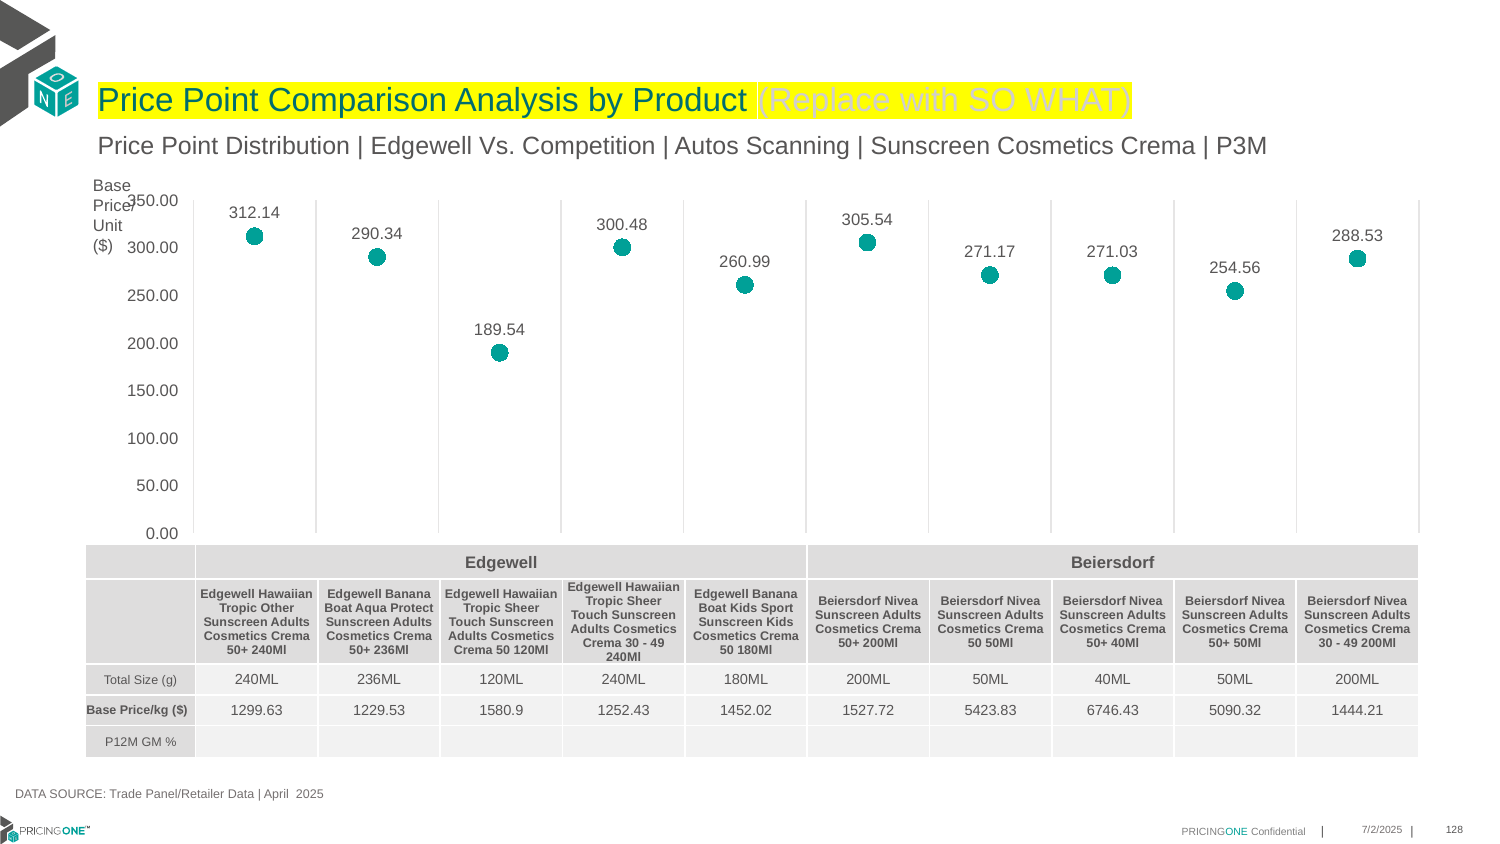

# Price Point Comparison Analysis by Product (Replace with SO WHAT)
Price Point Distribution | Edgewell Vs. Competition | Autos Scanning | Sunscreen Cosmetics Crema | P3M
Base Price/Unit ($)

### Chart

| Category | Base Price/Unit |
|---|---|
| Edgewell Hawaiian Tropic Other Sunscreen Adults Cosmetics Crema 50+ 240Ml | 312.14 |
| Edgewell Banana Boat Aqua Protect Sunscreen Adults Cosmetics Crema 50+ 236Ml | 290.34 |
| Edgewell Hawaiian Tropic Sheer Touch Sunscreen Adults Cosmetics Crema 50 120Ml | 189.54 |
| Edgewell Hawaiian Tropic Sheer Touch Sunscreen Adults Cosmetics Crema 30 - 49 240Ml | 300.48 |
| Edgewell Banana Boat Kids Sport Sunscreen Kids Cosmetics Crema 50 180Ml | 260.99 |
| Beiersdorf Nivea Sunscreen Adults Cosmetics Crema 50+ 200Ml | 305.54 |
| Beiersdorf Nivea Sunscreen Adults Cosmetics Crema 50 50Ml | 271.17 |
| Beiersdorf Nivea Sunscreen Adults Cosmetics Crema 50+ 40Ml | 271.03 |
| Beiersdorf Nivea Sunscreen Adults Cosmetics Crema 50+ 50Ml | 254.56 |
| Beiersdorf Nivea Sunscreen Adults Cosmetics Crema 30 - 49 200Ml | 288.53 |
|  | Edgewell | Edgewell | Edgewell | Edgewell | Edgewell | Beiersdorf | Beiersdorf | Beiersdorf | Beiersdorf | Beiersdorf |
| --- | --- | --- | --- | --- | --- | --- | --- | --- | --- | --- |
|  | Edgewell Hawaiian Tropic Other Sunscreen Adults Cosmetics Crema 50+ 240Ml | Edgewell Banana Boat Aqua Protect Sunscreen Adults Cosmetics Crema 50+ 236Ml | Edgewell Hawaiian Tropic Sheer Touch Sunscreen Adults Cosmetics Crema 50 120Ml | Edgewell Hawaiian Tropic Sheer Touch Sunscreen Adults Cosmetics Crema 30 - 49 240Ml | Edgewell Banana Boat Kids Sport Sunscreen Kids Cosmetics Crema 50 180Ml | Beiersdorf Nivea Sunscreen Adults Cosmetics Crema 50+ 200Ml | Beiersdorf Nivea Sunscreen Adults Cosmetics Crema 50 50Ml | Beiersdorf Nivea Sunscreen Adults Cosmetics Crema 50+ 40Ml | Beiersdorf Nivea Sunscreen Adults Cosmetics Crema 50+ 50Ml | Beiersdorf Nivea Sunscreen Adults Cosmetics Crema 30 - 49 200Ml |
| Total Size (g) | 240ML | 236ML | 120ML | 240ML | 180ML | 200ML | 50ML | 40ML | 50ML | 200ML |
| Base Price/kg ($) | 1299.63 | 1229.53 | 1580.9 | 1252.43 | 1452.02 | 1527.72 | 5423.83 | 6746.43 | 5090.32 | 1444.21 |
| P12M GM % |  |  |  |  |  |  |  |  |  |  |
DATA SOURCE: Trade Panel/Retailer Data | April  2025

7/2/2025
128